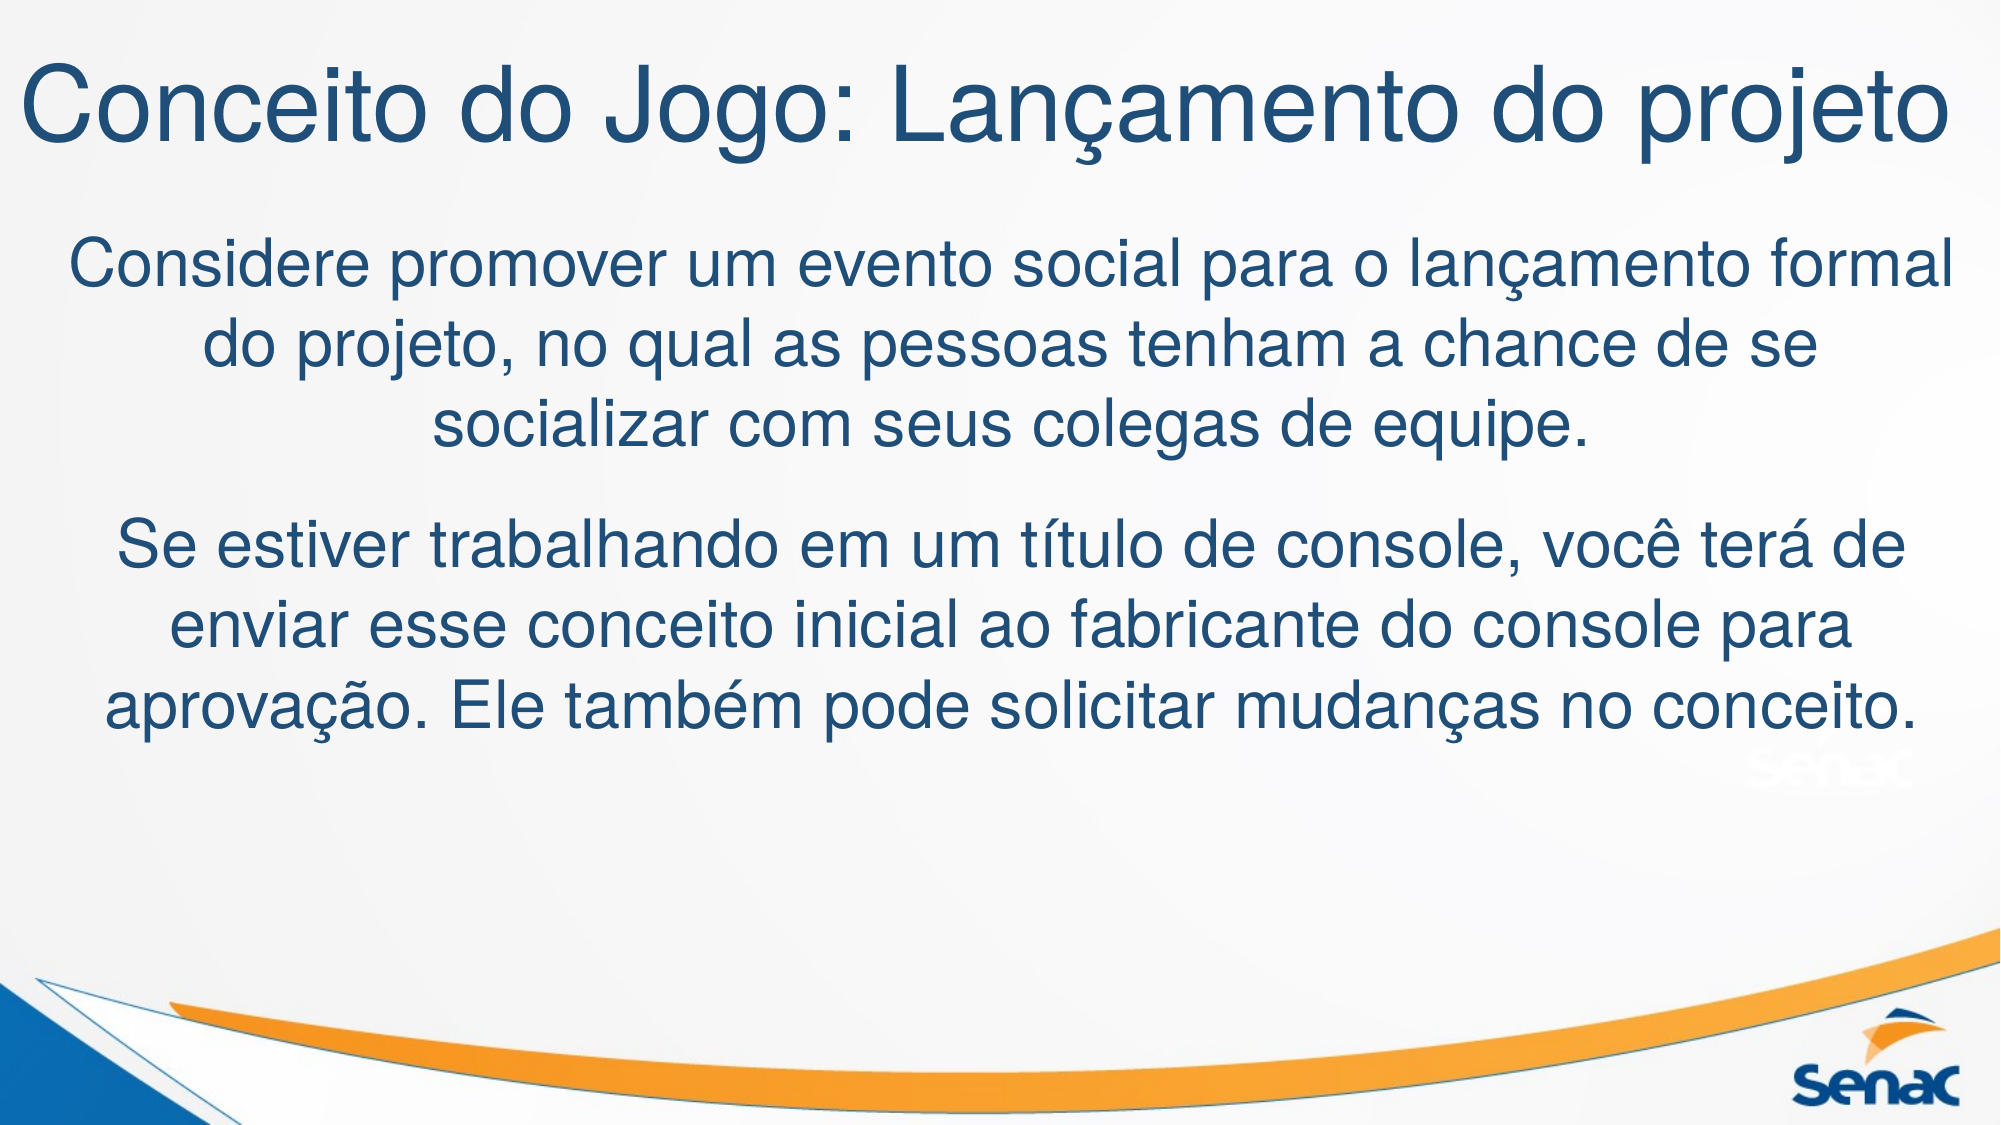

# Conceito do Jogo: Lançamento do projeto
Considere promover um evento social para o lançamento formal do projeto, no qual as pessoas tenham a chance de se socializar com seus colegas de equipe.
Se estiver trabalhando em um título de console, você terá de enviar esse conceito inicial ao fabricante do console para aprovação. Ele também pode solicitar mudanças no conceito.